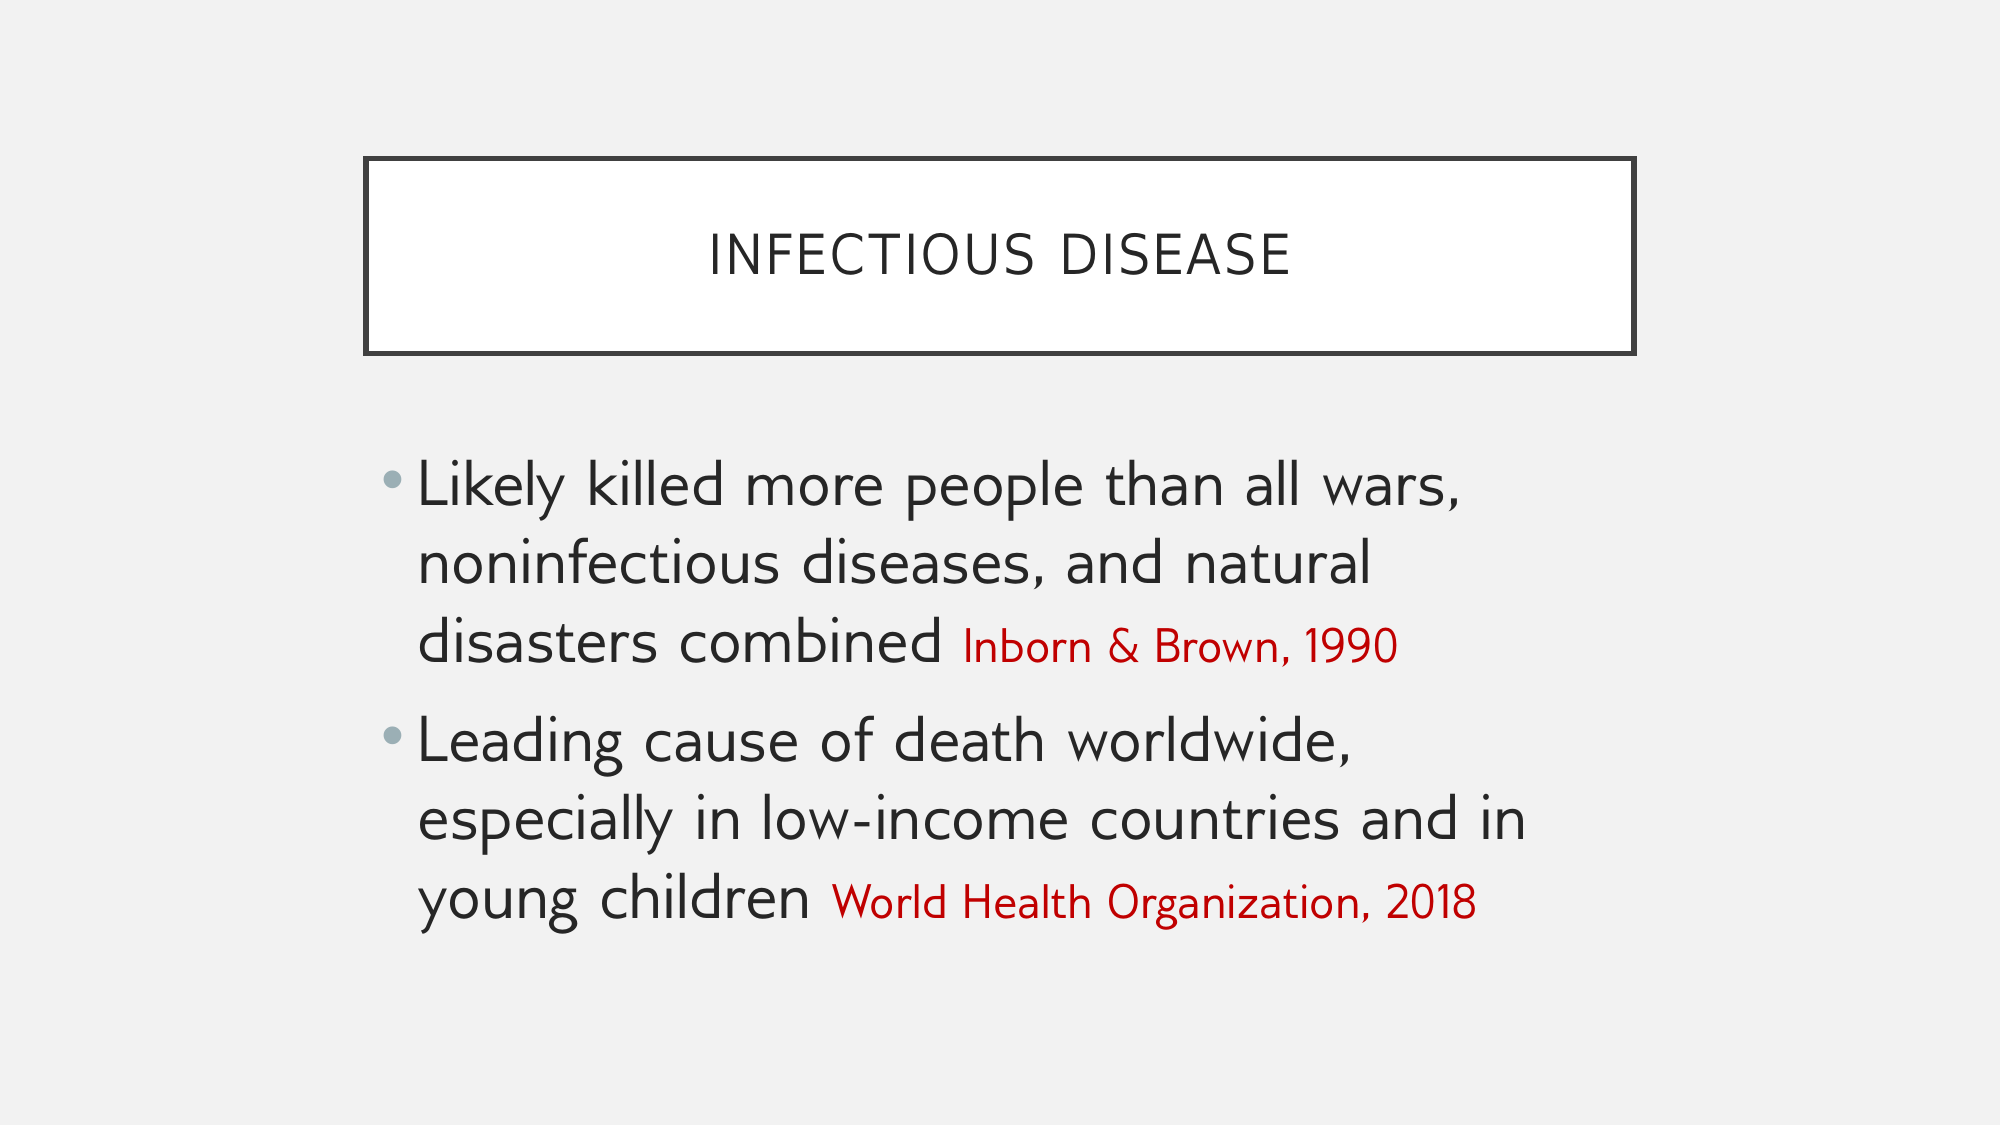

# Infectious disease
Likely killed more people than all wars, noninfectious diseases, and natural disasters combined Inborn & Brown, 1990
Leading cause of death worldwide, especially in low-income countries and in young children World Health Organization, 2018